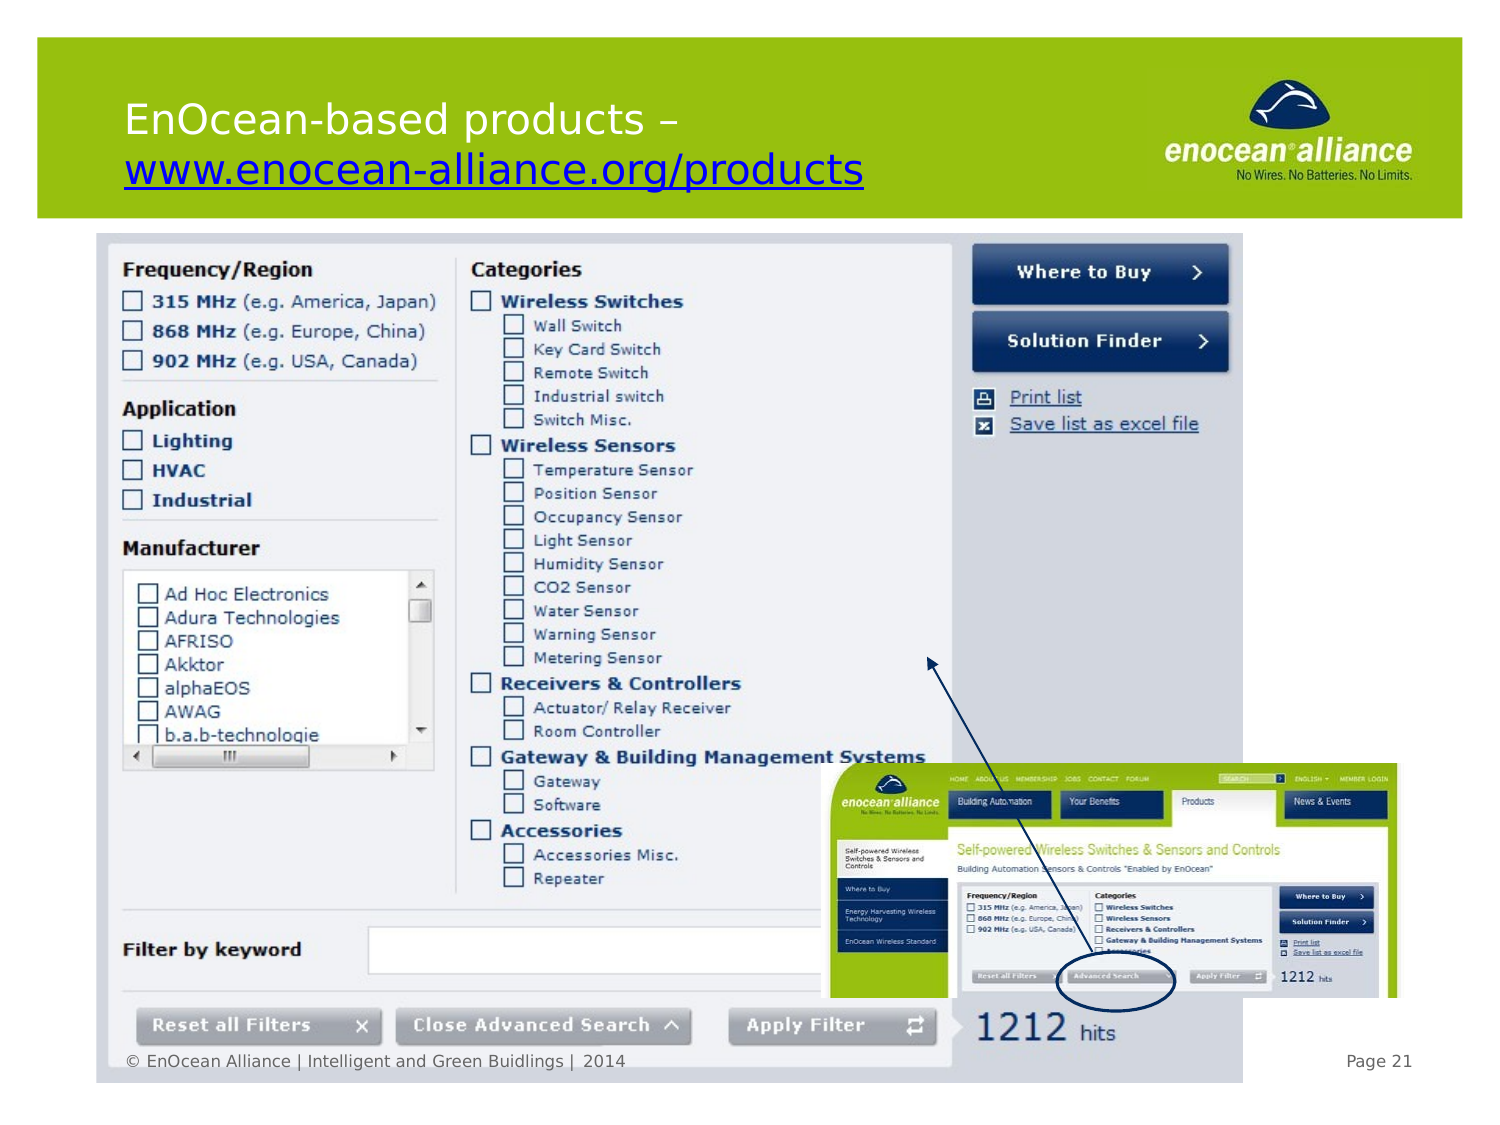

# EnOcean-based products –  www.enocean-alliance.org/products

© EnOcean Alliance | Intelligent and Green Buidlings | 2014
Page 21